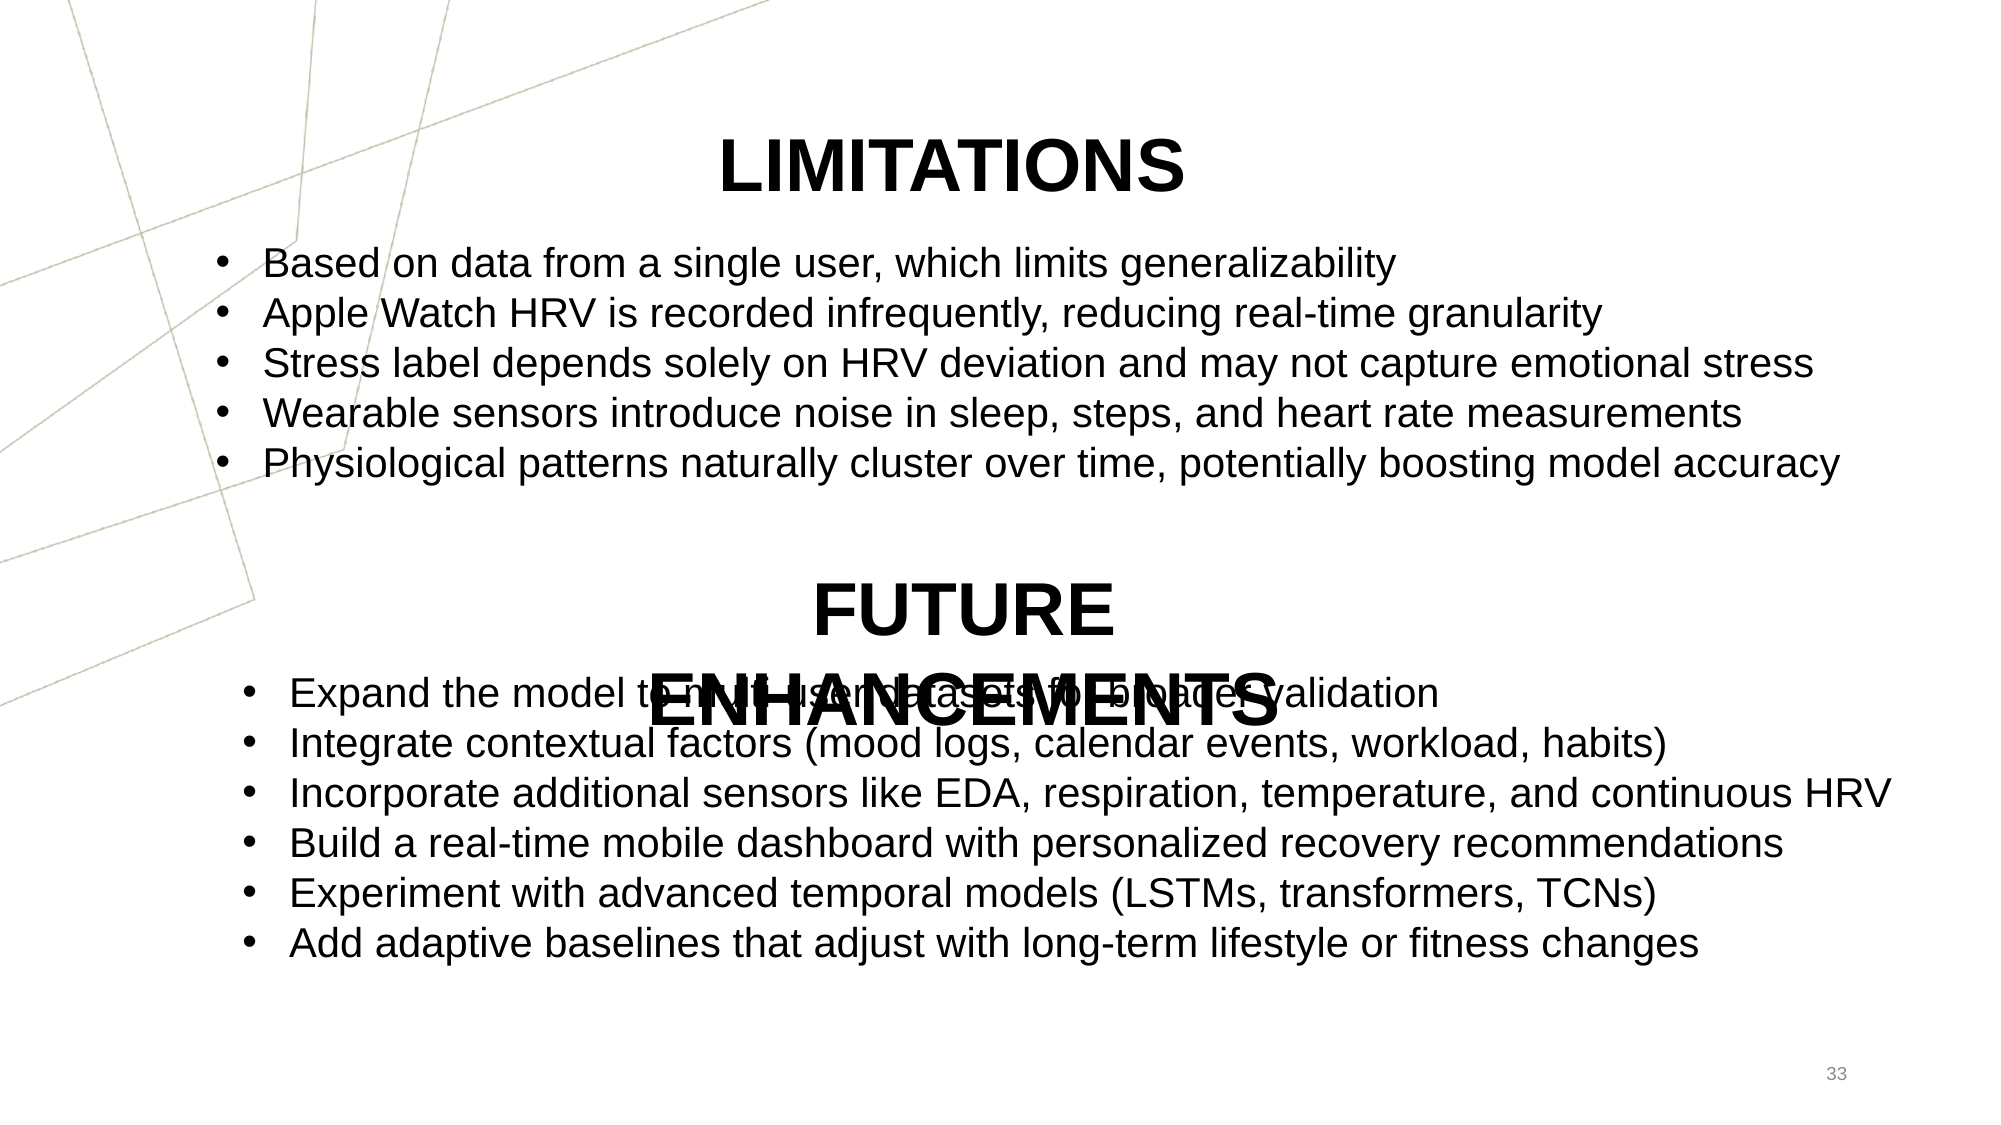

LIMITATIONS
Based on data from a single user, which limits generalizability
Apple Watch HRV is recorded infrequently, reducing real-time granularity
Stress label depends solely on HRV deviation and may not capture emotional stress
Wearable sensors introduce noise in sleep, steps, and heart rate measurements
Physiological patterns naturally cluster over time, potentially boosting model accuracy
FUTURE ENHANCEMENTS
Expand the model to multi-user datasets for broader validation
Integrate contextual factors (mood logs, calendar events, workload, habits)
Incorporate additional sensors like EDA, respiration, temperature, and continuous HRV
Build a real-time mobile dashboard with personalized recovery recommendations
Experiment with advanced temporal models (LSTMs, transformers, TCNs)
Add adaptive baselines that adjust with long-term lifestyle or fitness changes
33